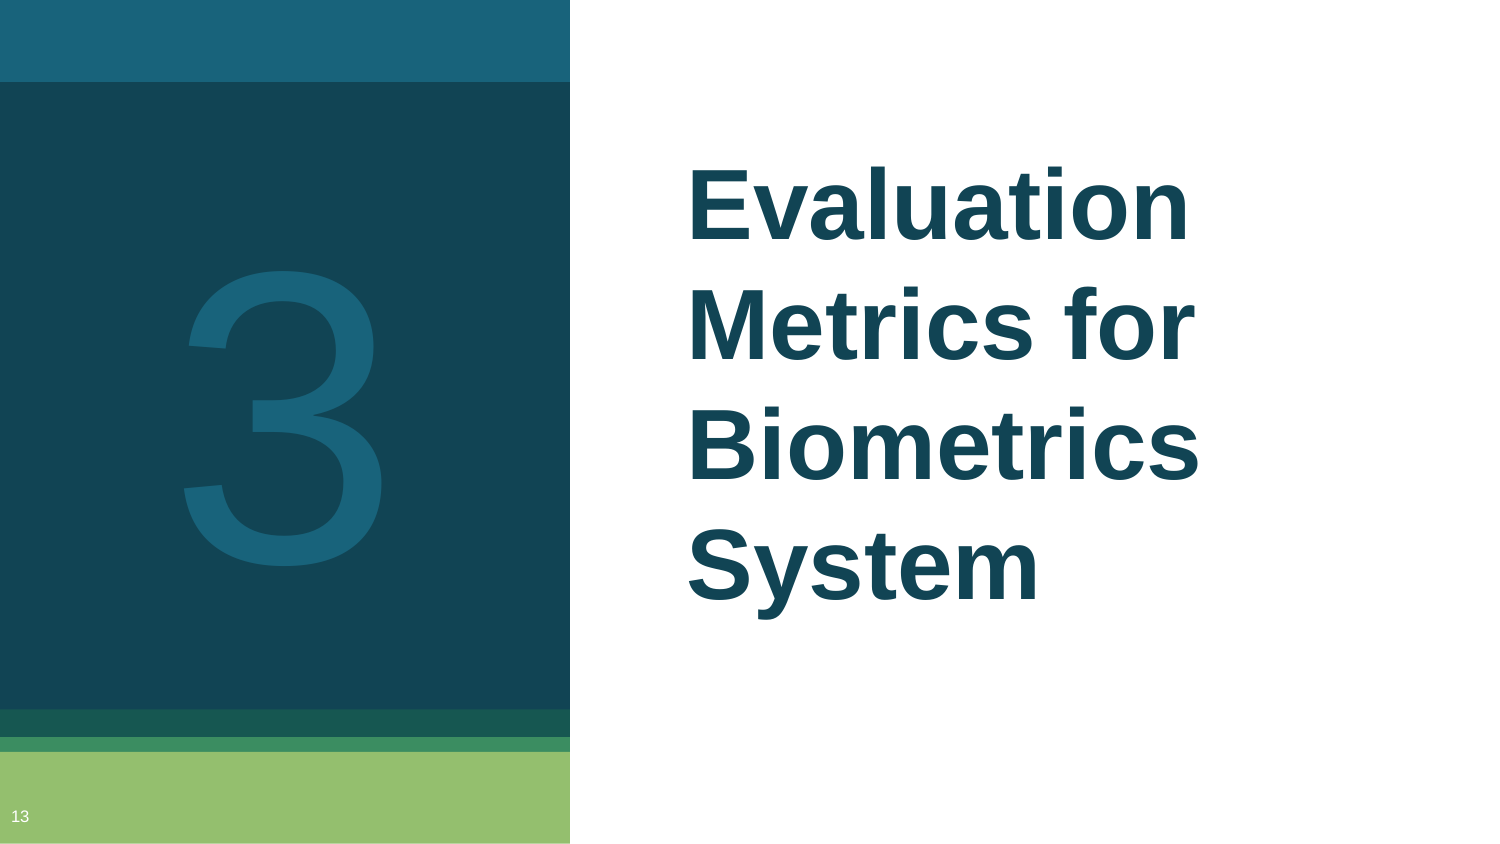

3
# Evaluation Metrics for Biometrics System
13